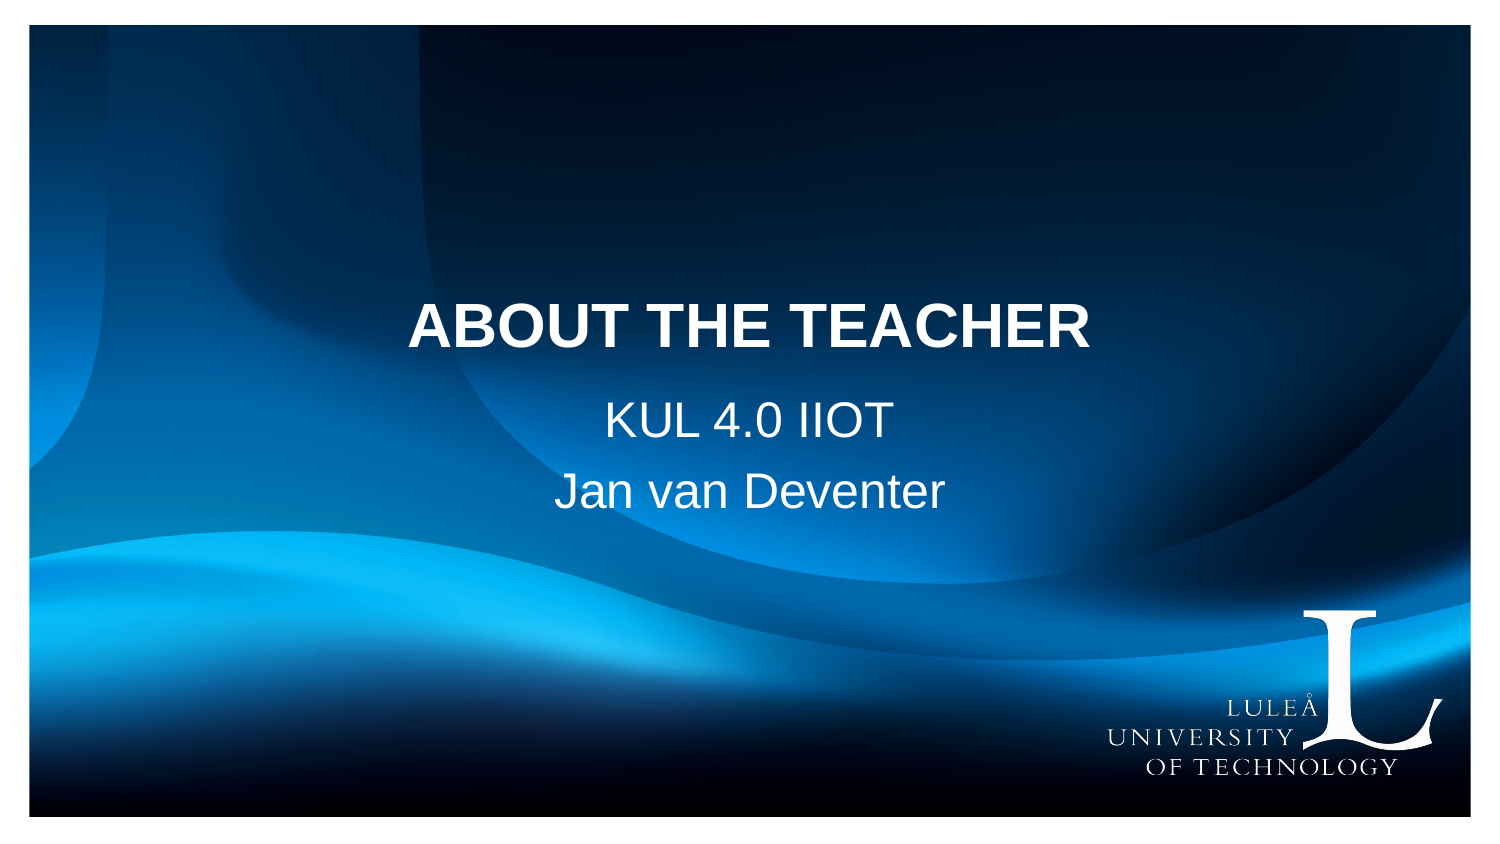

# About the teacher
KUL 4.0 IIOT
Jan van Deventer